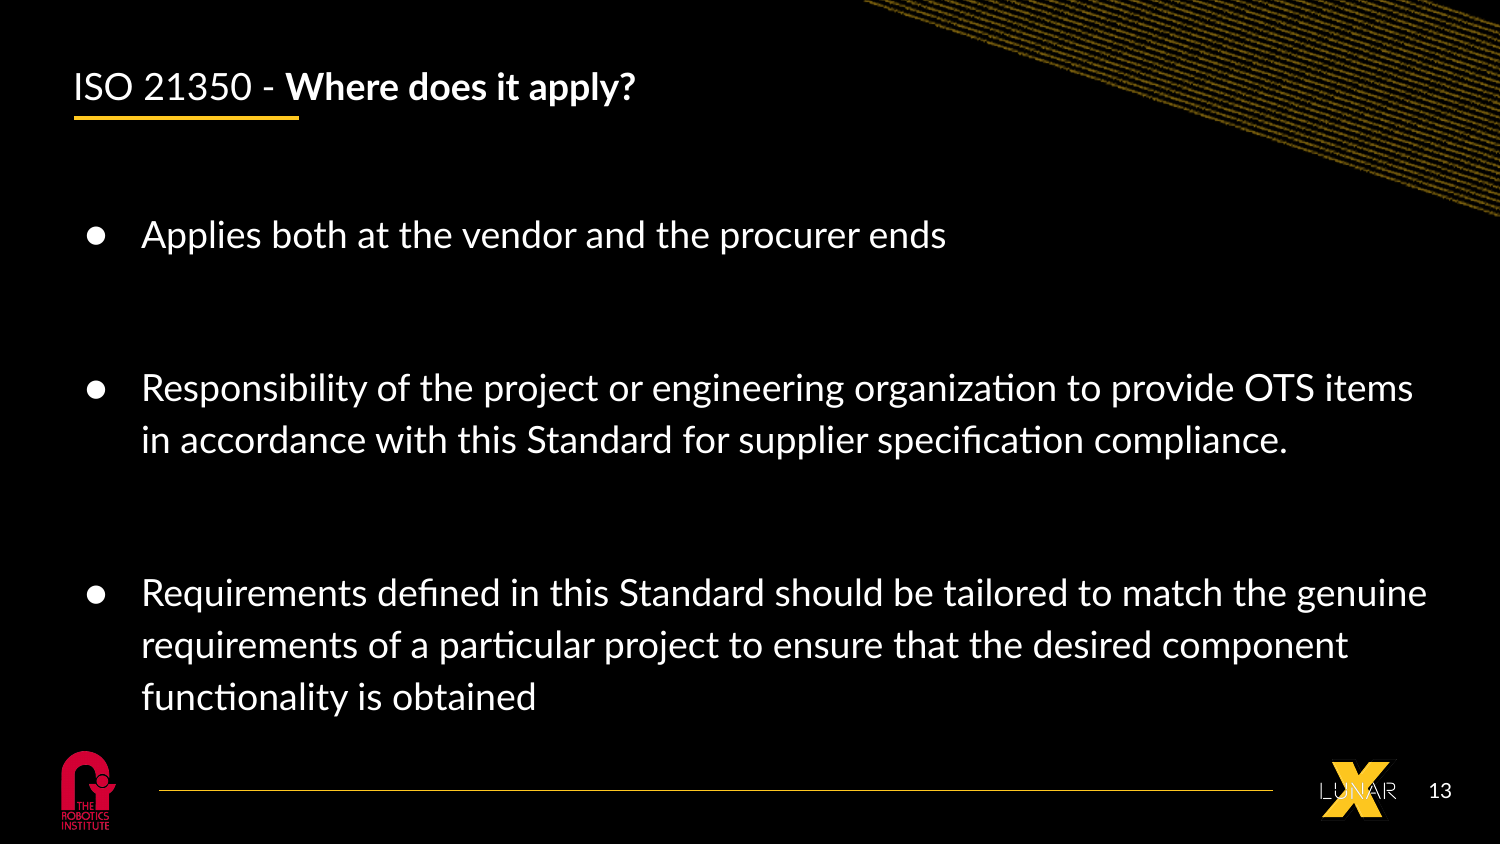

# ISO 21350 - Where does it apply?
Applies both at the vendor and the procurer ends

Responsibility of the project or engineering organization to provide OTS items in accordance with this Standard for supplier specification compliance.

Requirements defined in this Standard should be tailored to match the genuine requirements of a particular project to ensure that the desired component functionality is obtained

13